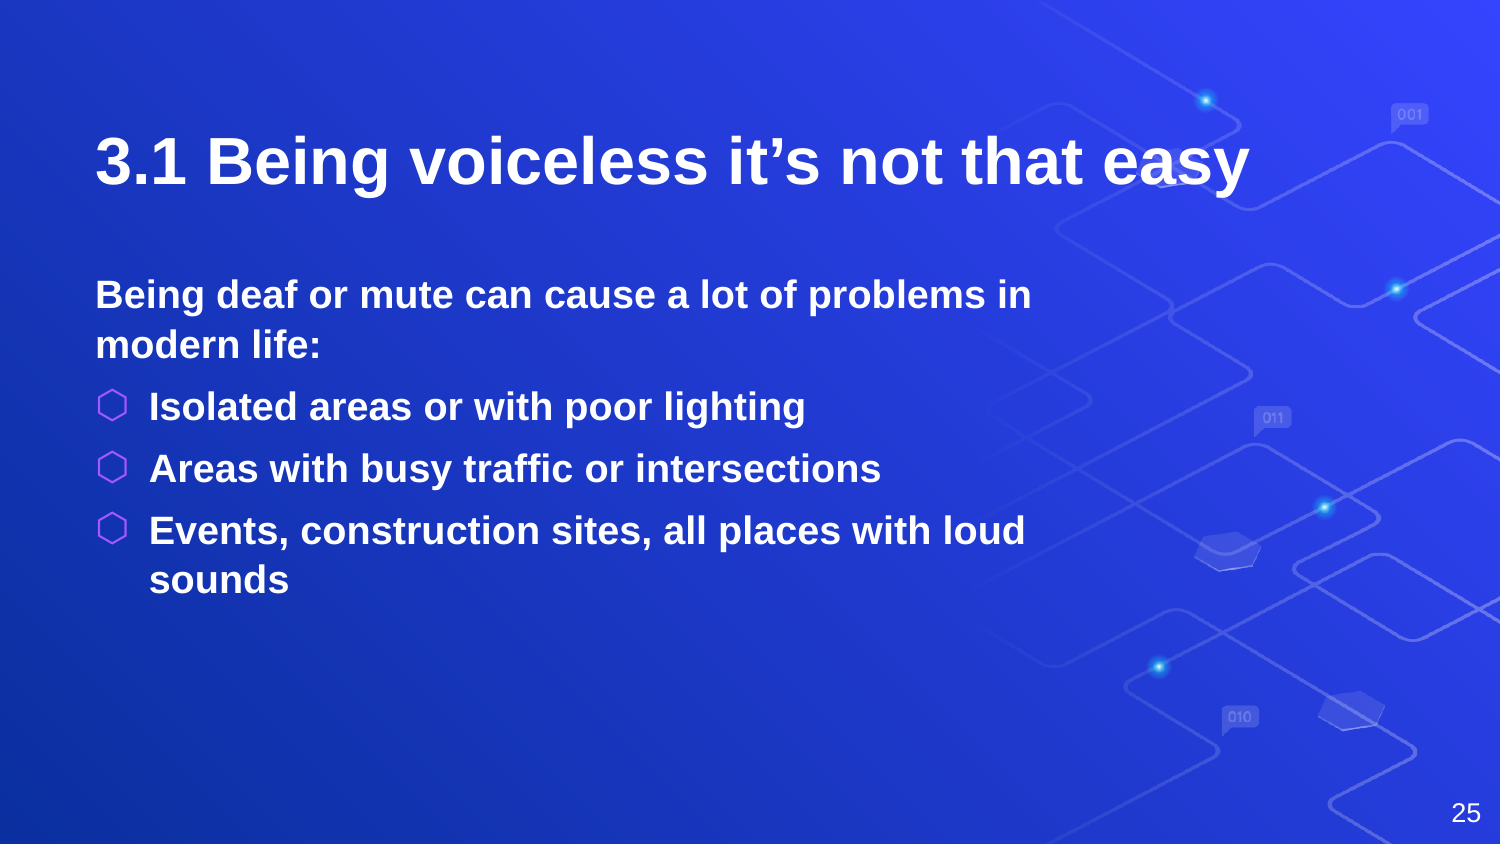

# 3.1 Being voiceless it’s not that easy
Being deaf or mute can cause a lot of problems in modern life:
Isolated areas or with poor lighting
Areas with busy traffic or intersections
Events, construction sites, all places with loud sounds
25